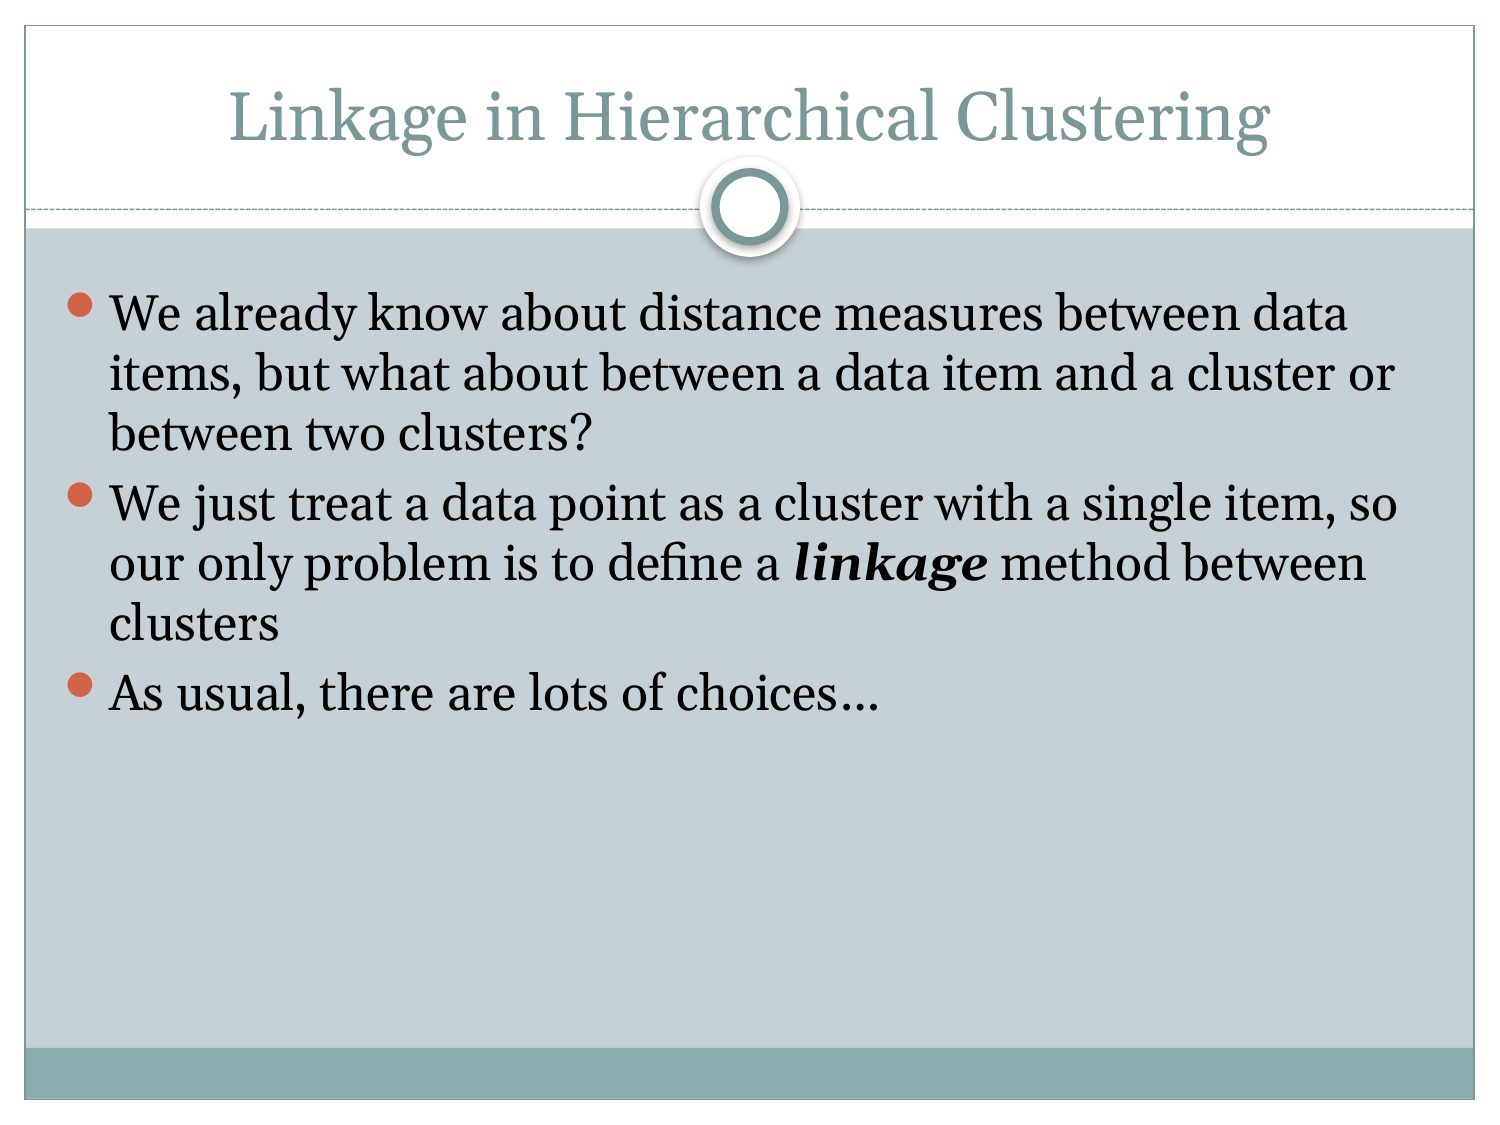

# Linkage in Hierarchical Clustering
We already know about distance measures between data items, but what about between a data item and a cluster or between two clusters?
We just treat a data point as a cluster with a single item, so our only problem is to define a linkage method between clusters
As usual, there are lots of choices…